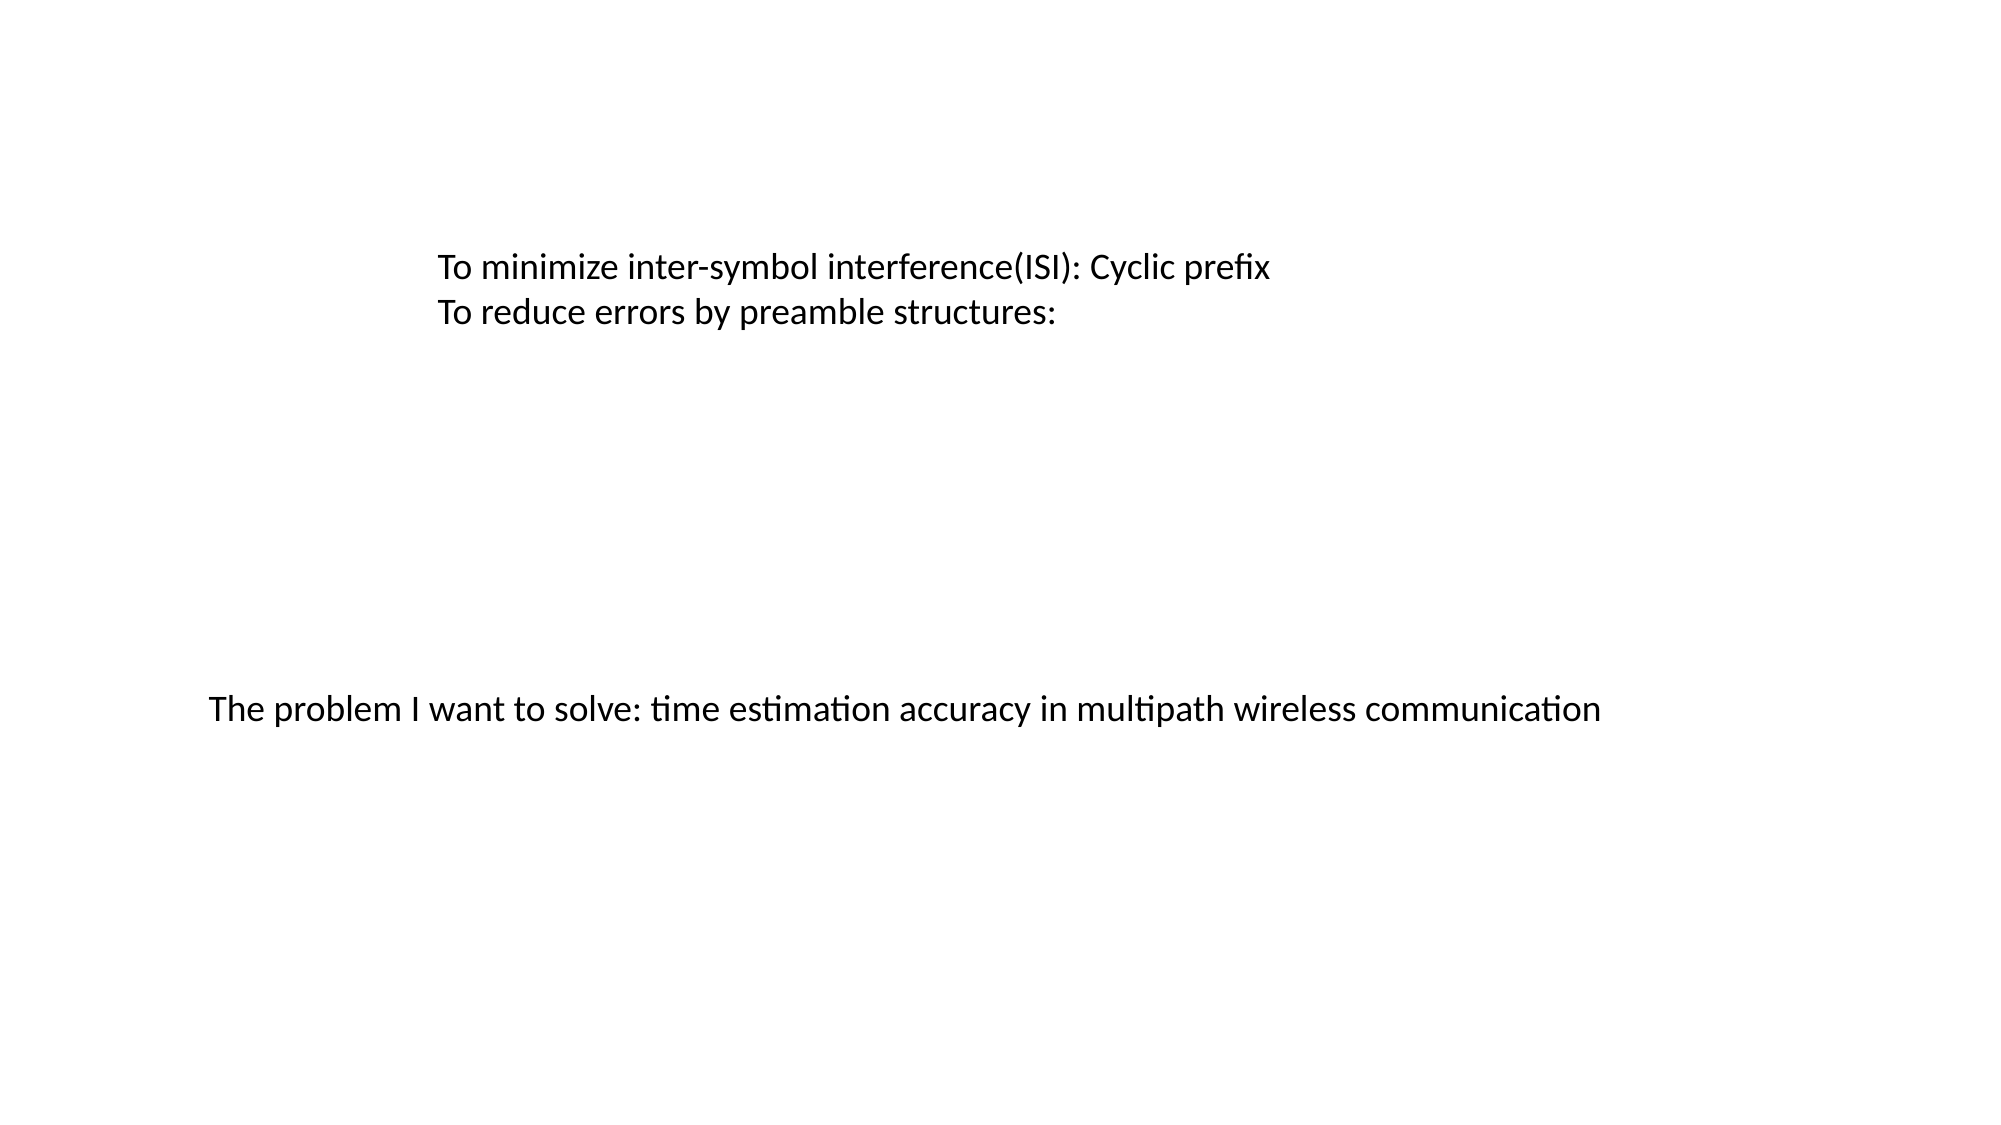

To minimize inter-symbol interference(ISI): Cyclic prefix
To reduce errors by preamble structures:
The problem I want to solve: time estimation accuracy in multipath wireless communication